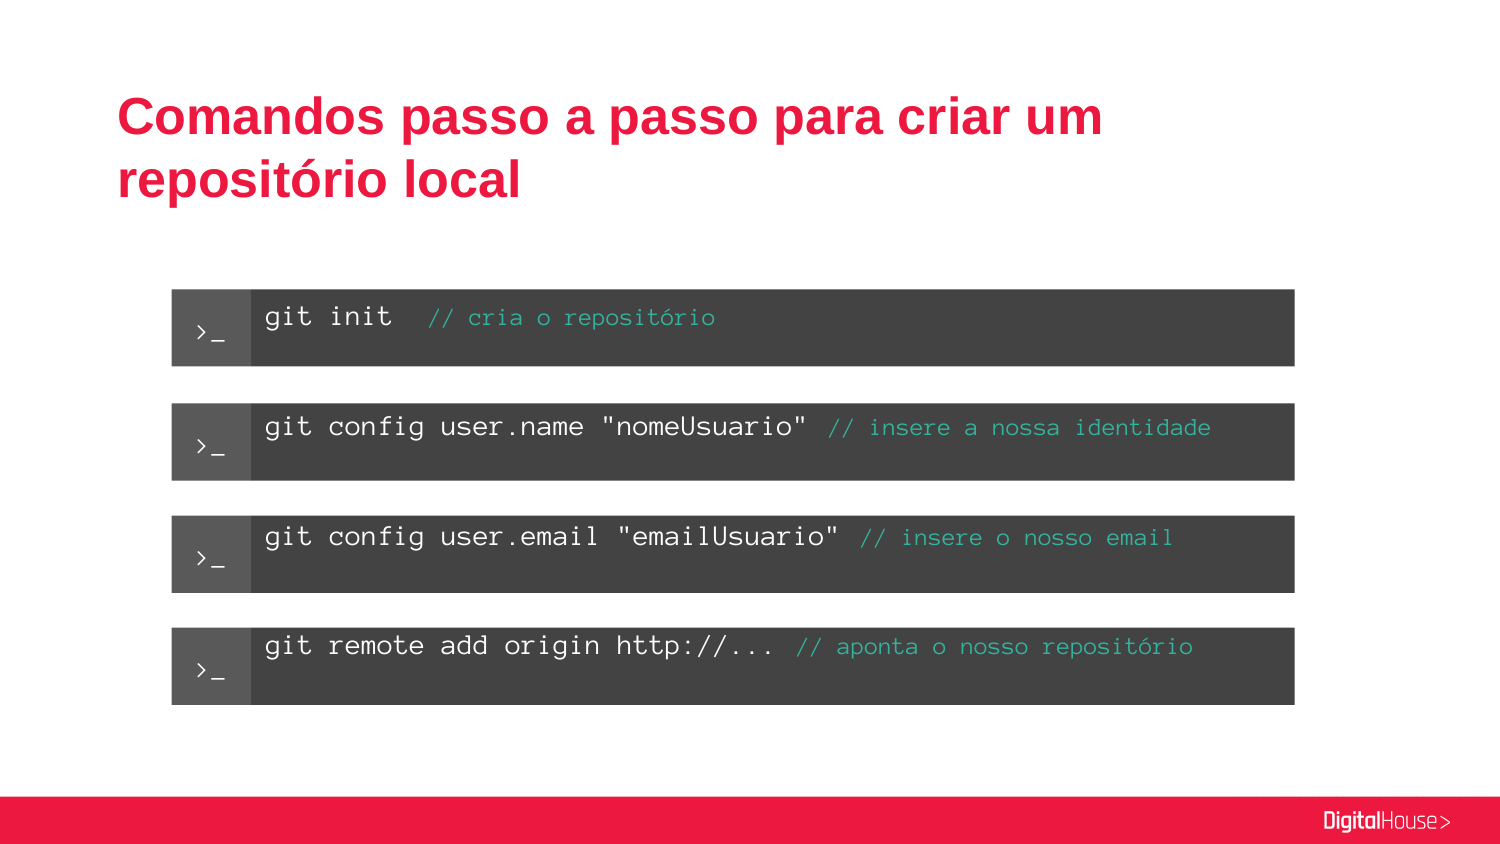

# Comandos passo a passo para criar um repositório local
git init  // cria o repositório

git config user.name "nomeUsuario" // insere a nossa identidade

git config user.email "emailUsuario" // insere o nosso email

git remote add origin http://... // aponta o nosso repositório

>_

>_

>_

>_